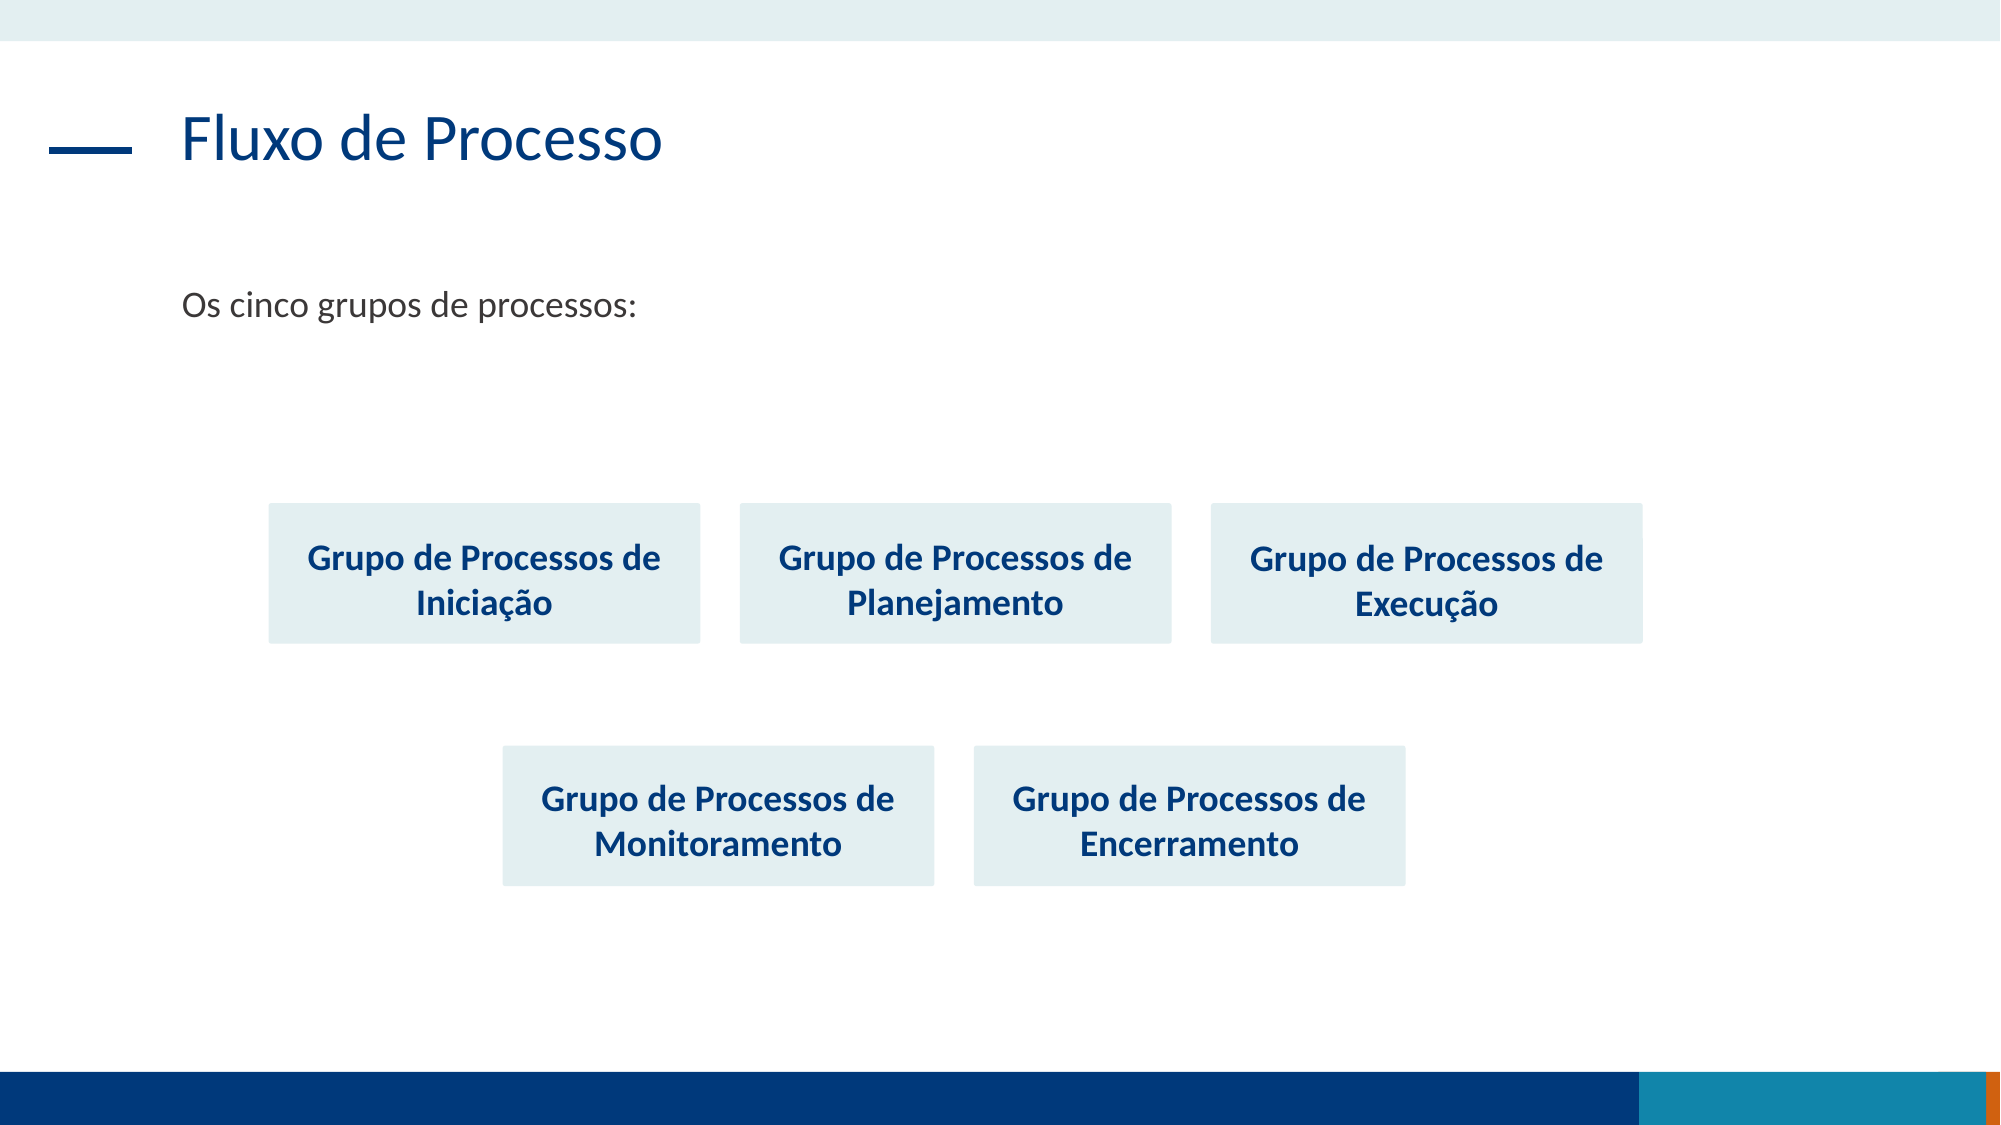

Fluxo de Processo
Os cinco grupos de processos:

Grupo de Processos de Iniciação
Grupo de Processos de Planejamento
Grupo de Processos de Execução

Grupo de Processos de Monitoramento
Grupo de Processos de Encerramento